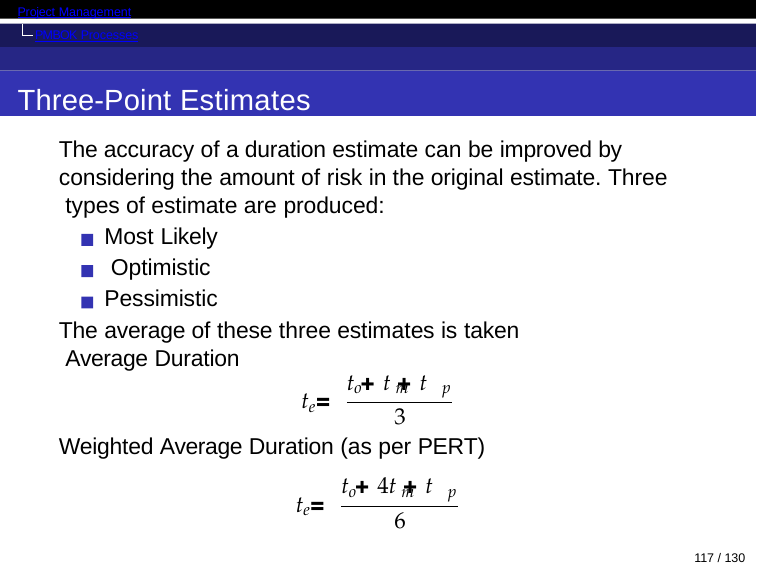

Project Management

PMBOK Processes

Three-Point Estimates
The accuracy of a duration estimate can be improved by  considering the amount of risk in the original estimate. Three  types of estimate are produced:
Most Likely  Optimistic  Pessimistic
The average of these three estimates is taken  Average Duration

t + t + t
o	m	p
3
t =
e

Weighted Average Duration (as per PERT)
t + 4t + t
o	m	p
6
t =
e

117 / 130